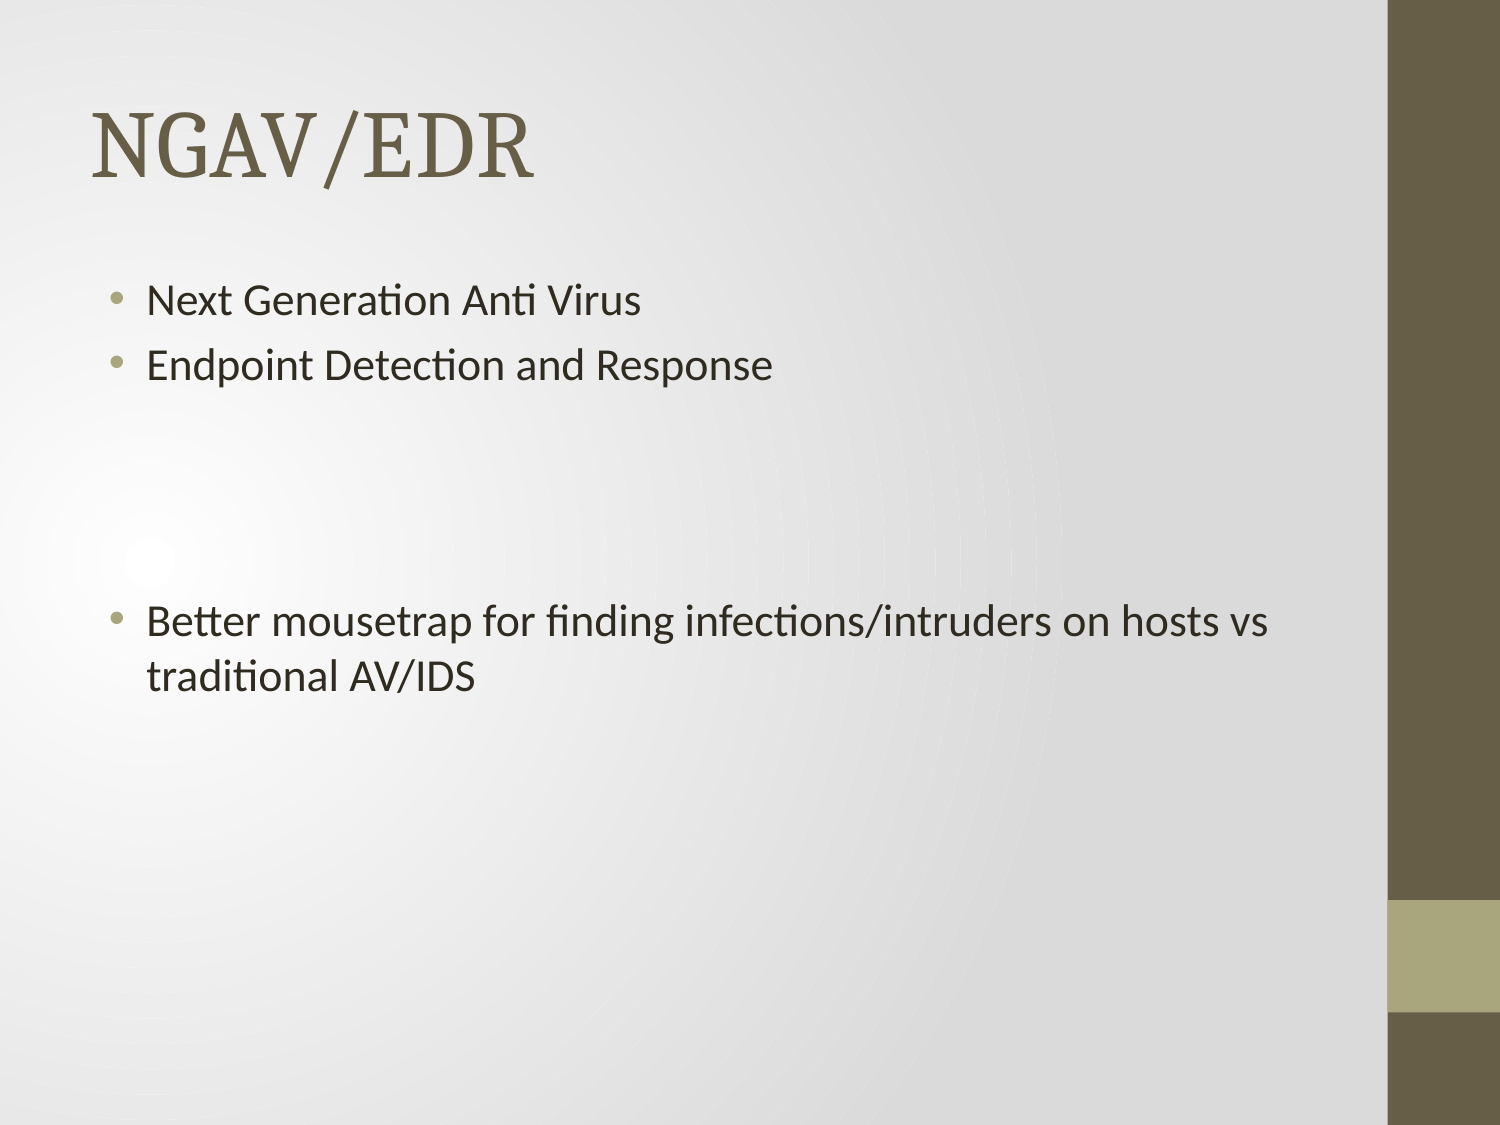

# NGAV/EDR
Next Generation Anti Virus
Endpoint Detection and Response

Better mousetrap for finding infections/intruders on hosts vs traditional AV/IDS